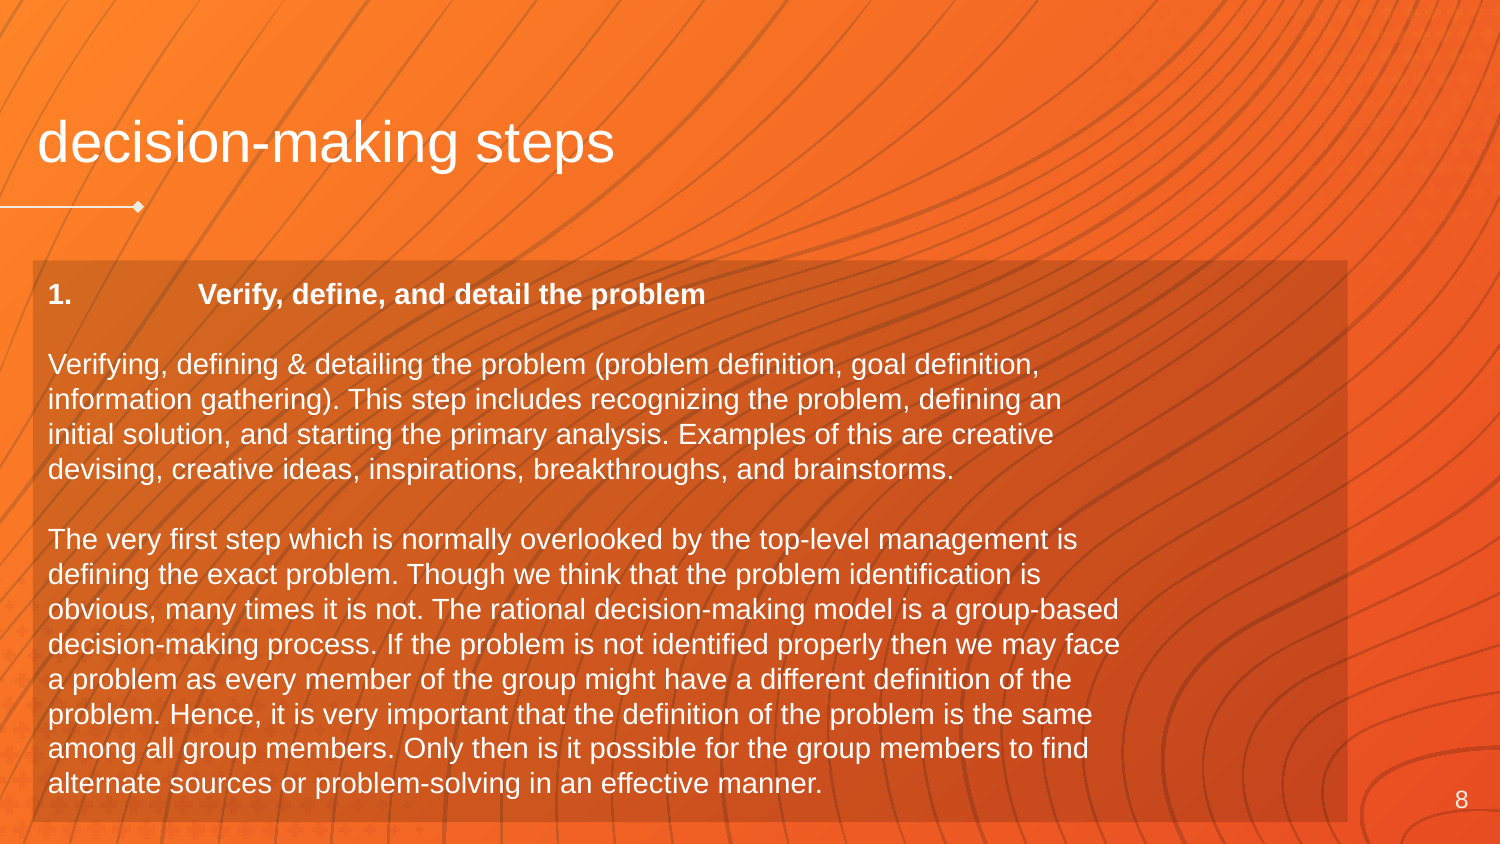

decision-making steps
1.	Verify, define, and detail the problem

Verifying, defining & detailing the problem (problem definition, goal definition, information gathering). This step includes recognizing the problem, defining an initial solution, and starting the primary analysis. Examples of this are creative devising, creative ideas, inspirations, breakthroughs, and brainstorms.

The very first step which is normally overlooked by the top-level management is defining the exact problem. Though we think that the problem identification is obvious, many times it is not. The rational decision-making model is a group-based decision-making process. If the problem is not identified properly then we may face a problem as every member of the group might have a different definition of the problem. Hence, it is very important that the definition of the problem is the same among all group members. Only then is it possible for the group members to find alternate sources or problem-solving in an effective manner.

8